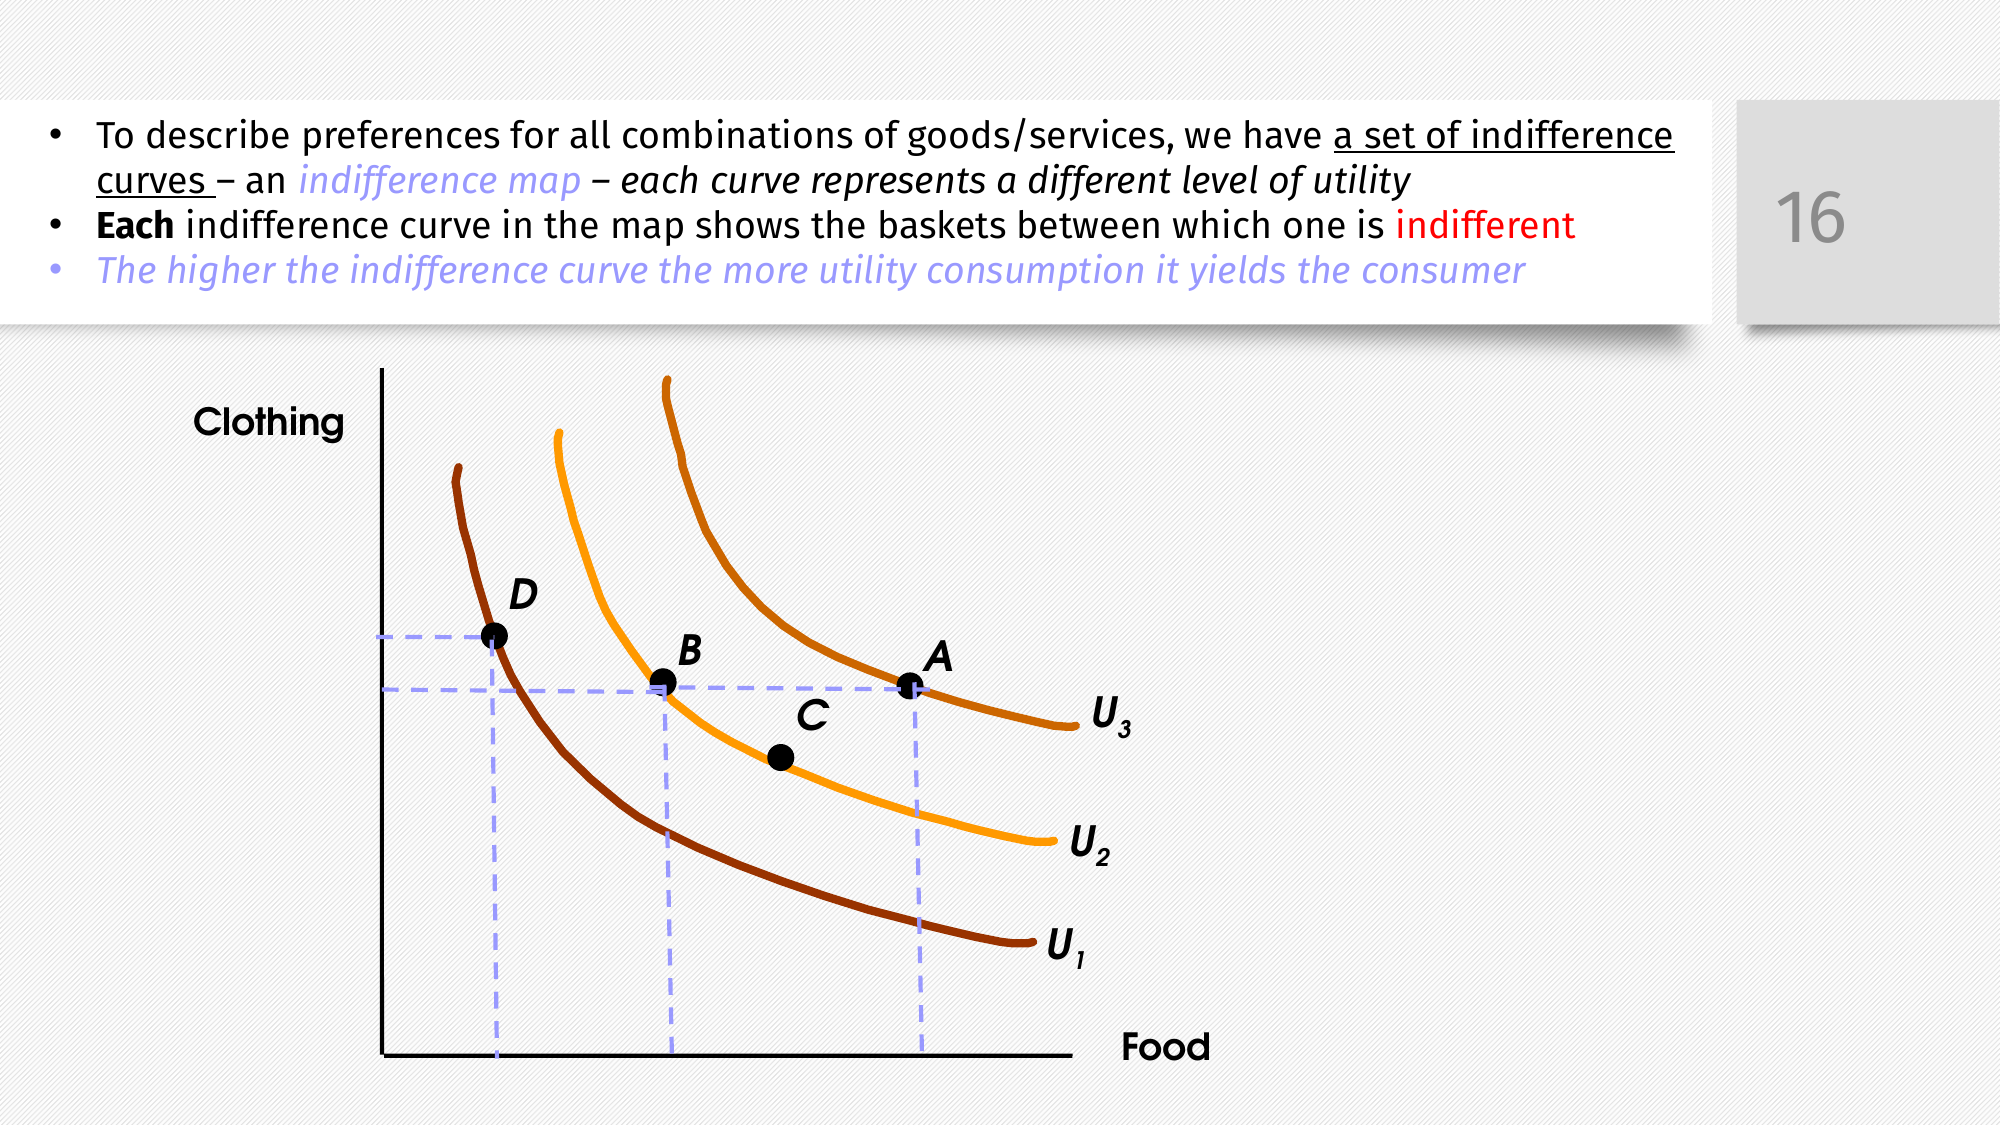

To describe preferences for all combinations of goods/services, we have a set of indifference curves – an indifference map – each curve represents a different level of utility
Each indifference curve in the map shows the baskets between which one is indifferent
The higher the indifference curve the more utility consumption it yields the consumer

16

Clothing
Food

U3

U2

U1
D

B

A

C